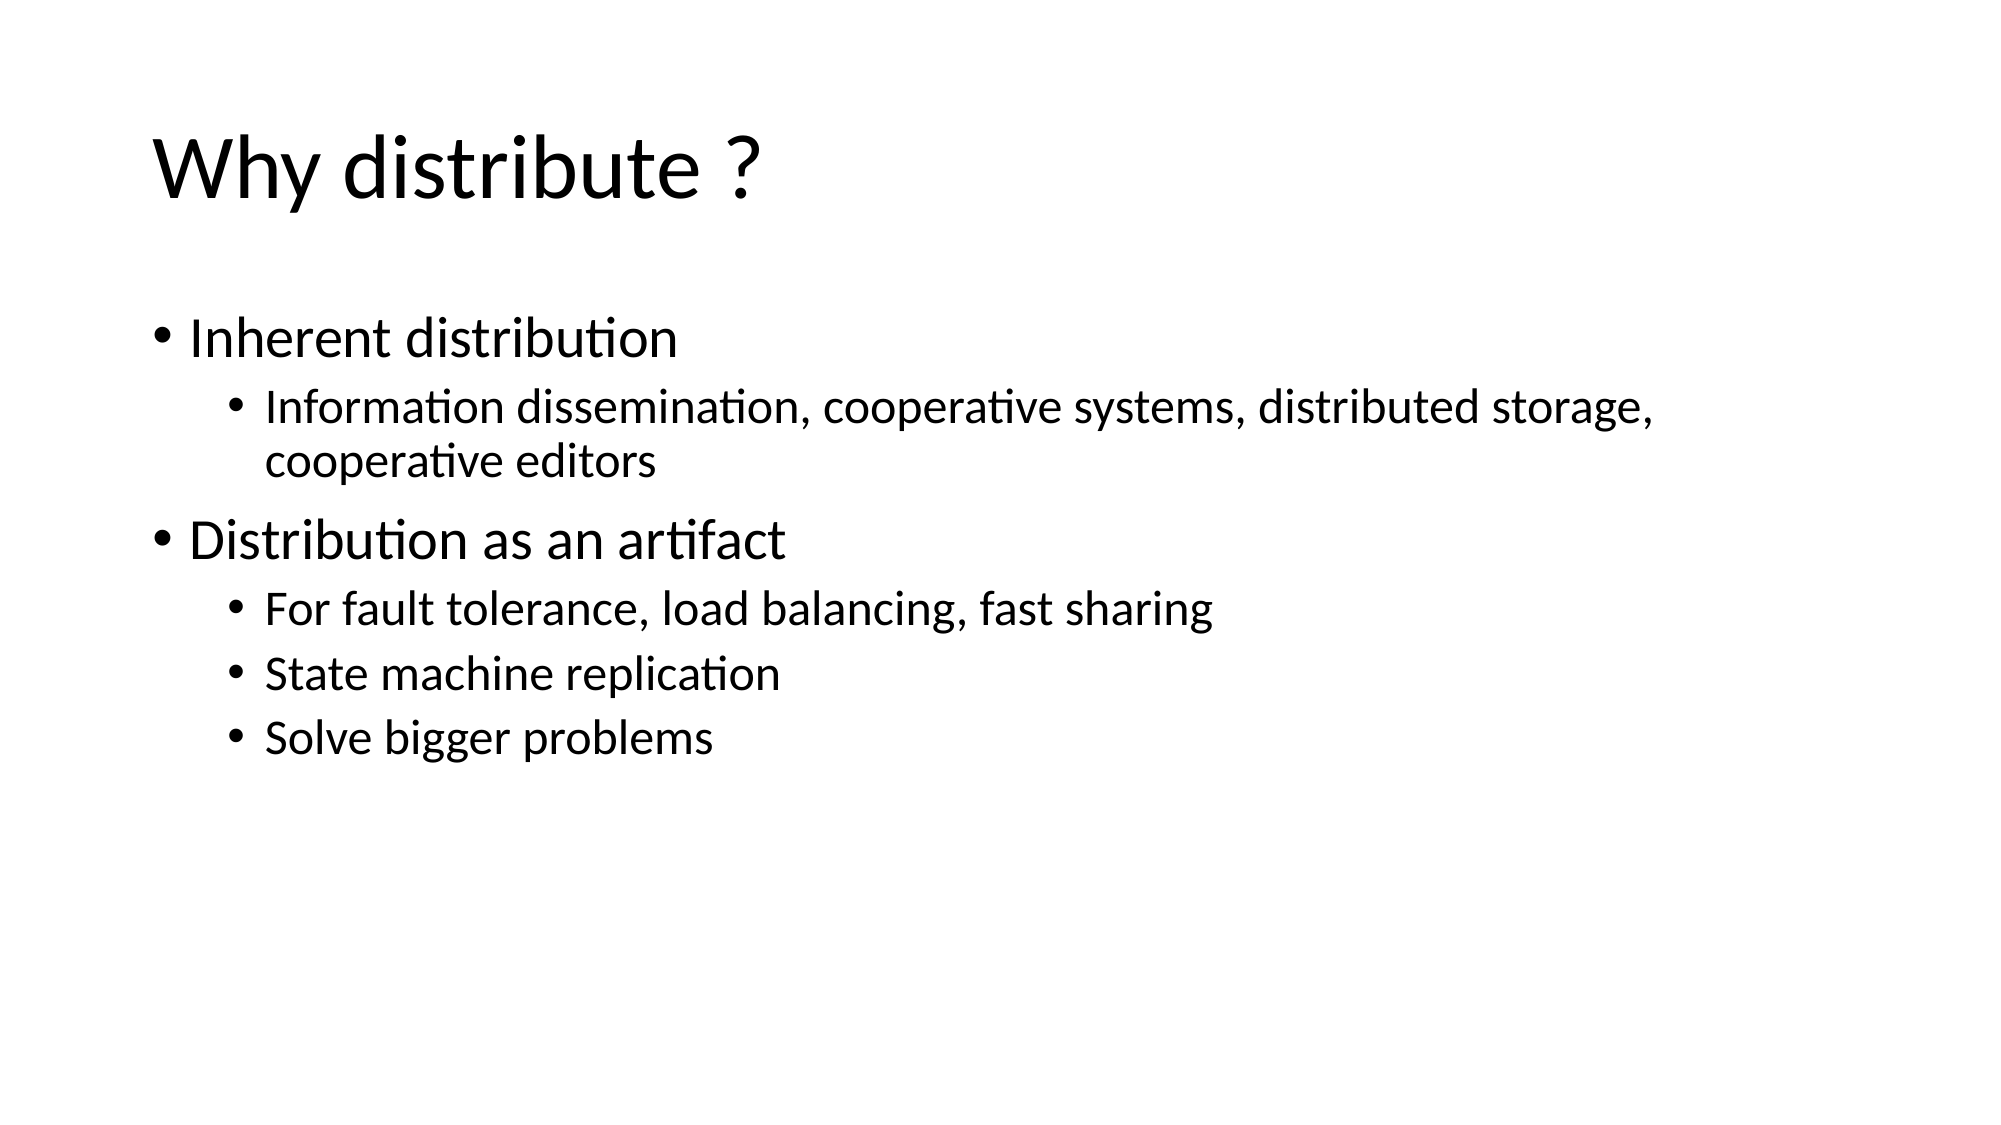

# Why distribute ?
Inherent distribution
Information dissemination, cooperative systems, distributed storage, cooperative editors
Distribution as an artifact
For fault tolerance, load balancing, fast sharing
State machine replication
Solve bigger problems